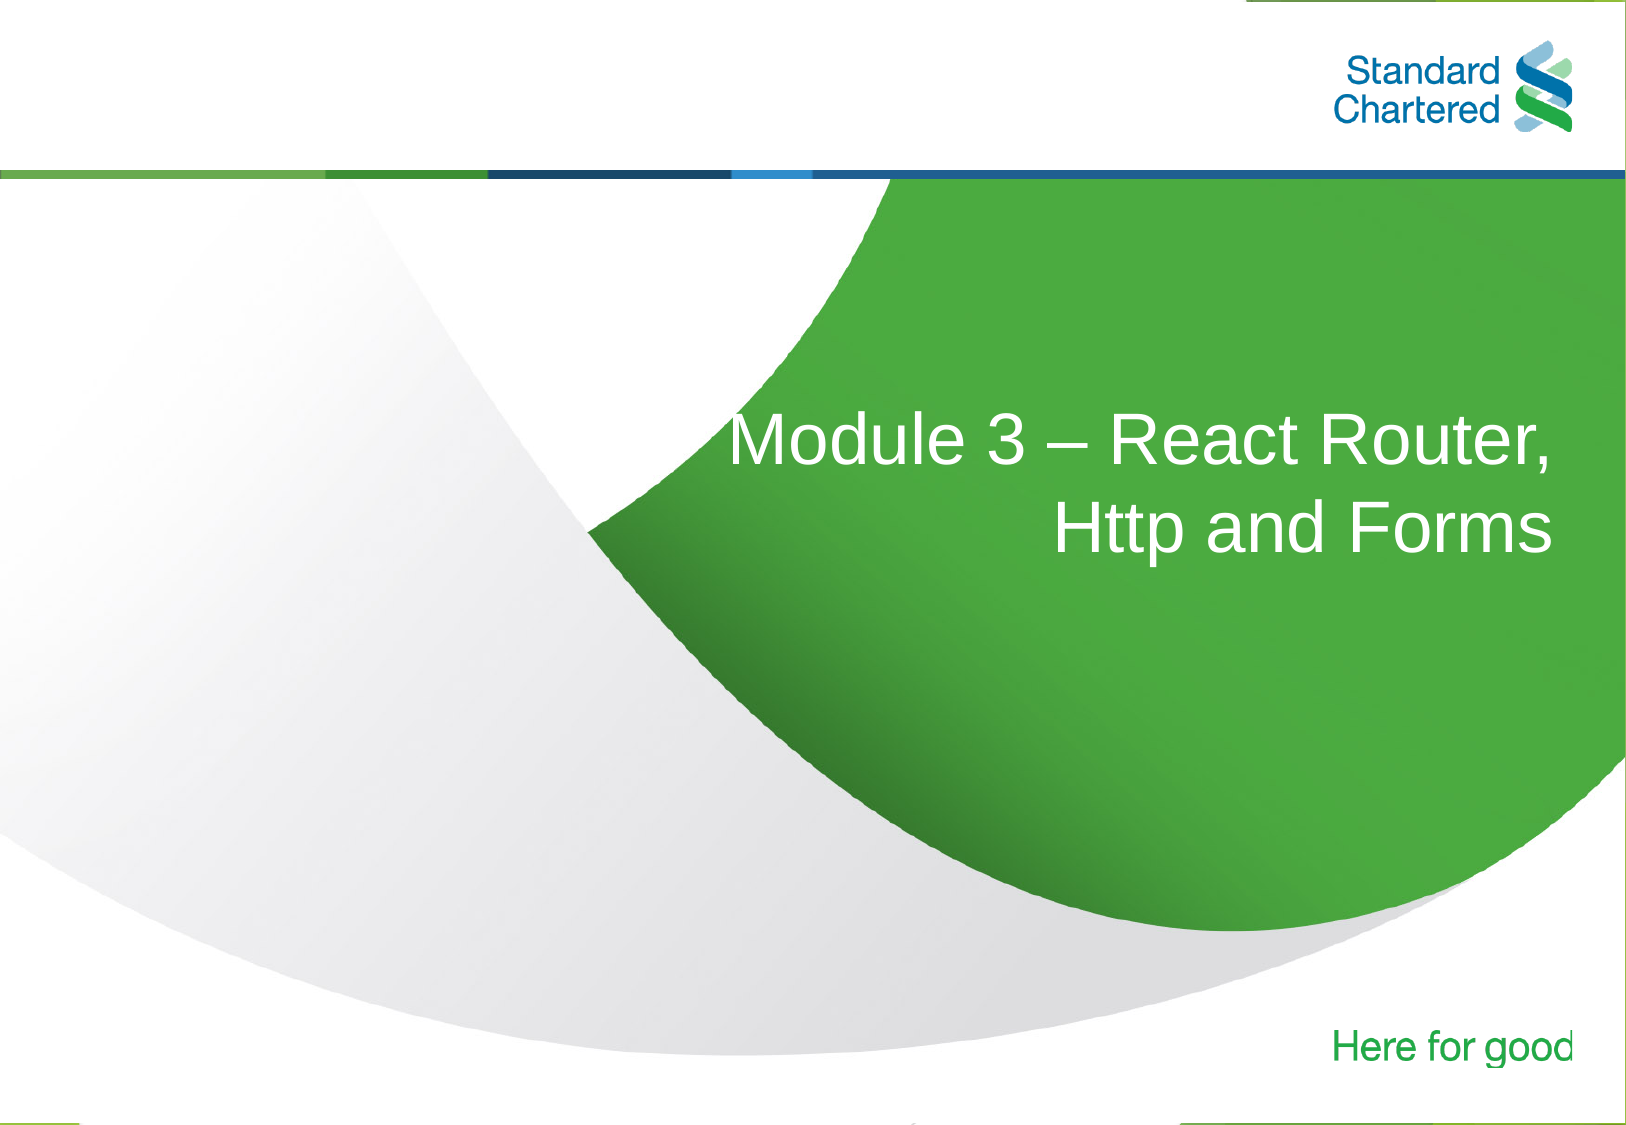

# Module 3 – React Router, Http and Forms